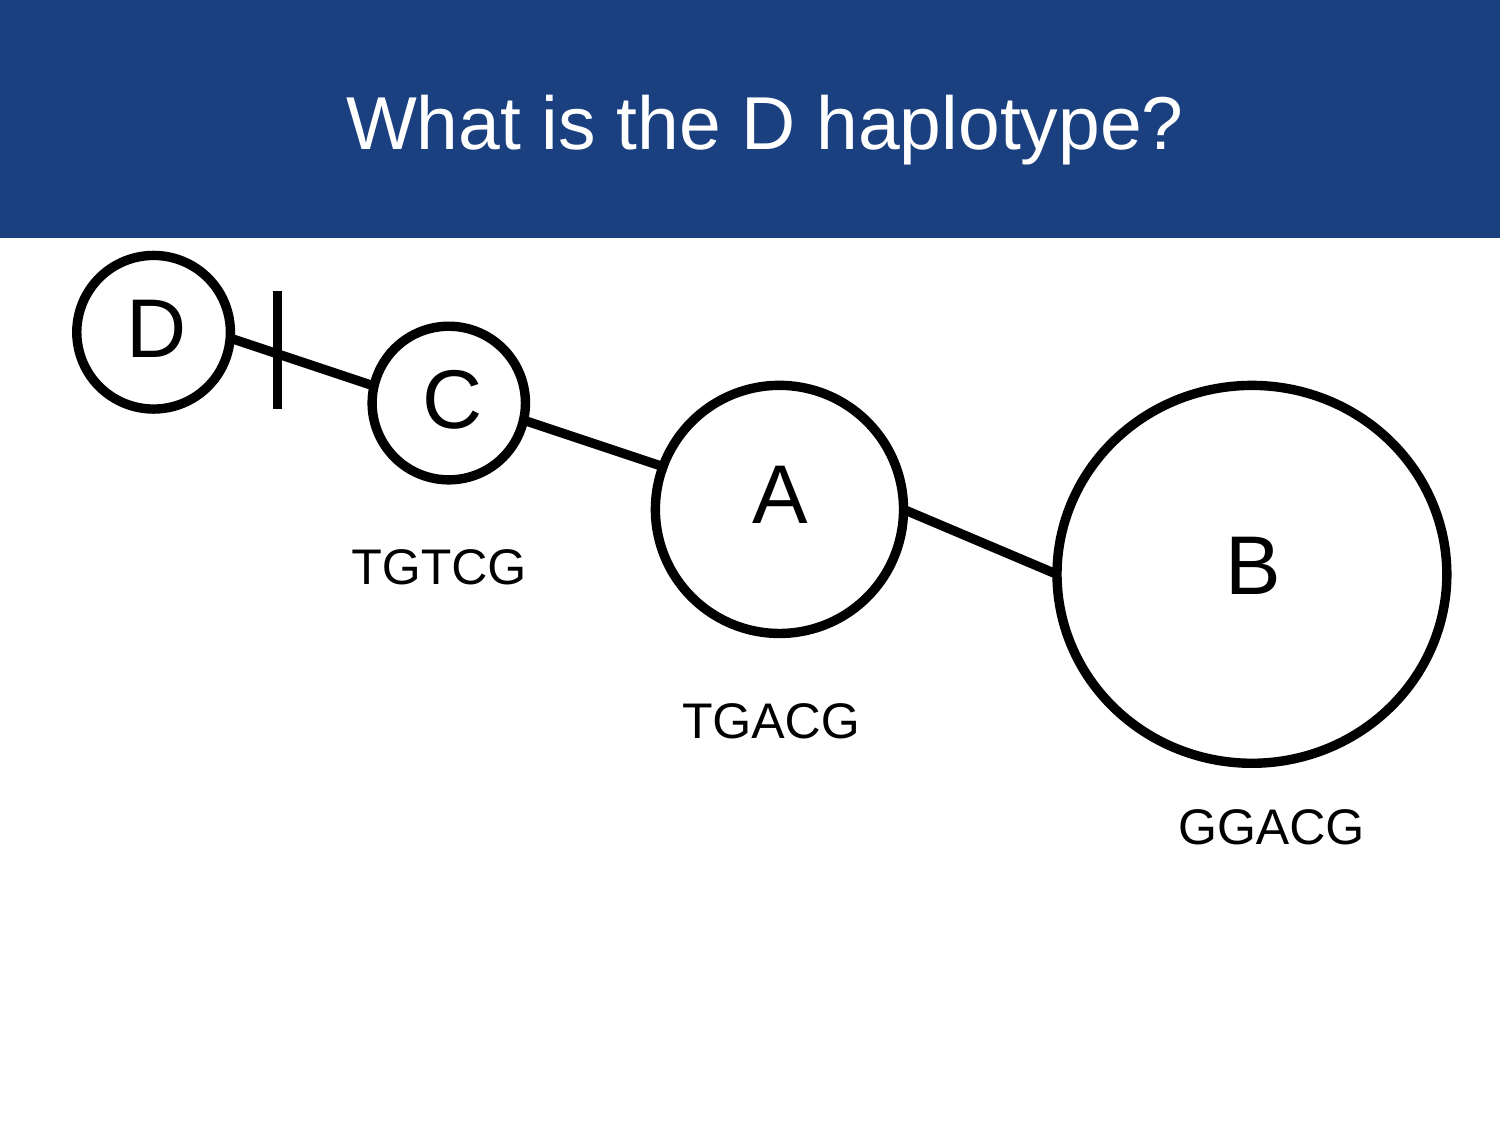

What is the D haplotype?

D

C

A
B
TGACG
GGACG
TGTCG